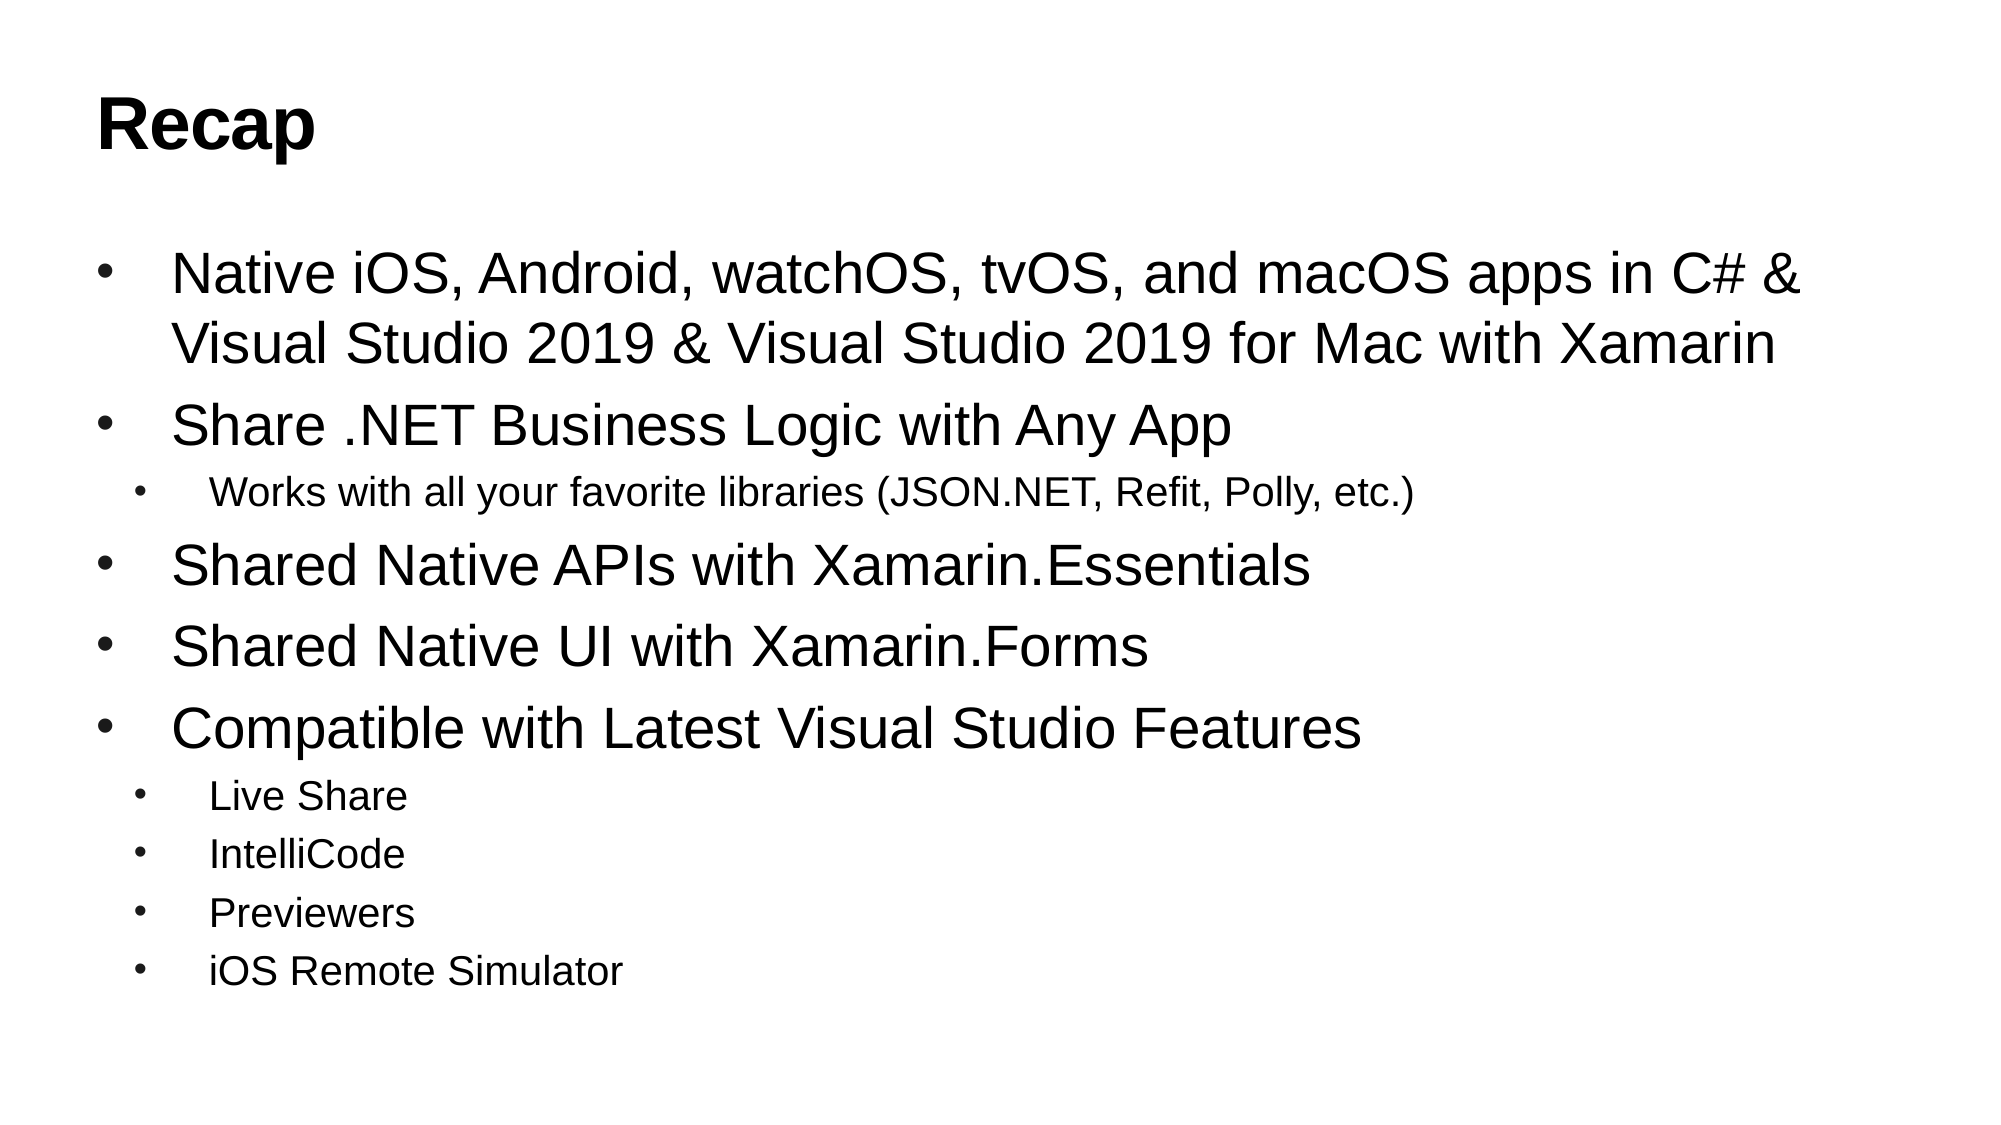

# Recap
Native iOS, Android, watchOS, tvOS, and macOS apps in C# & Visual Studio 2019 & Visual Studio 2019 for Mac with Xamarin
Share .NET Business Logic with Any App
Works with all your favorite libraries (JSON.NET, Refit, Polly, etc.)
Shared Native APIs with Xamarin.Essentials
Shared Native UI with Xamarin.Forms
Compatible with Latest Visual Studio Features
Live Share
IntelliCode
Previewers
iOS Remote Simulator